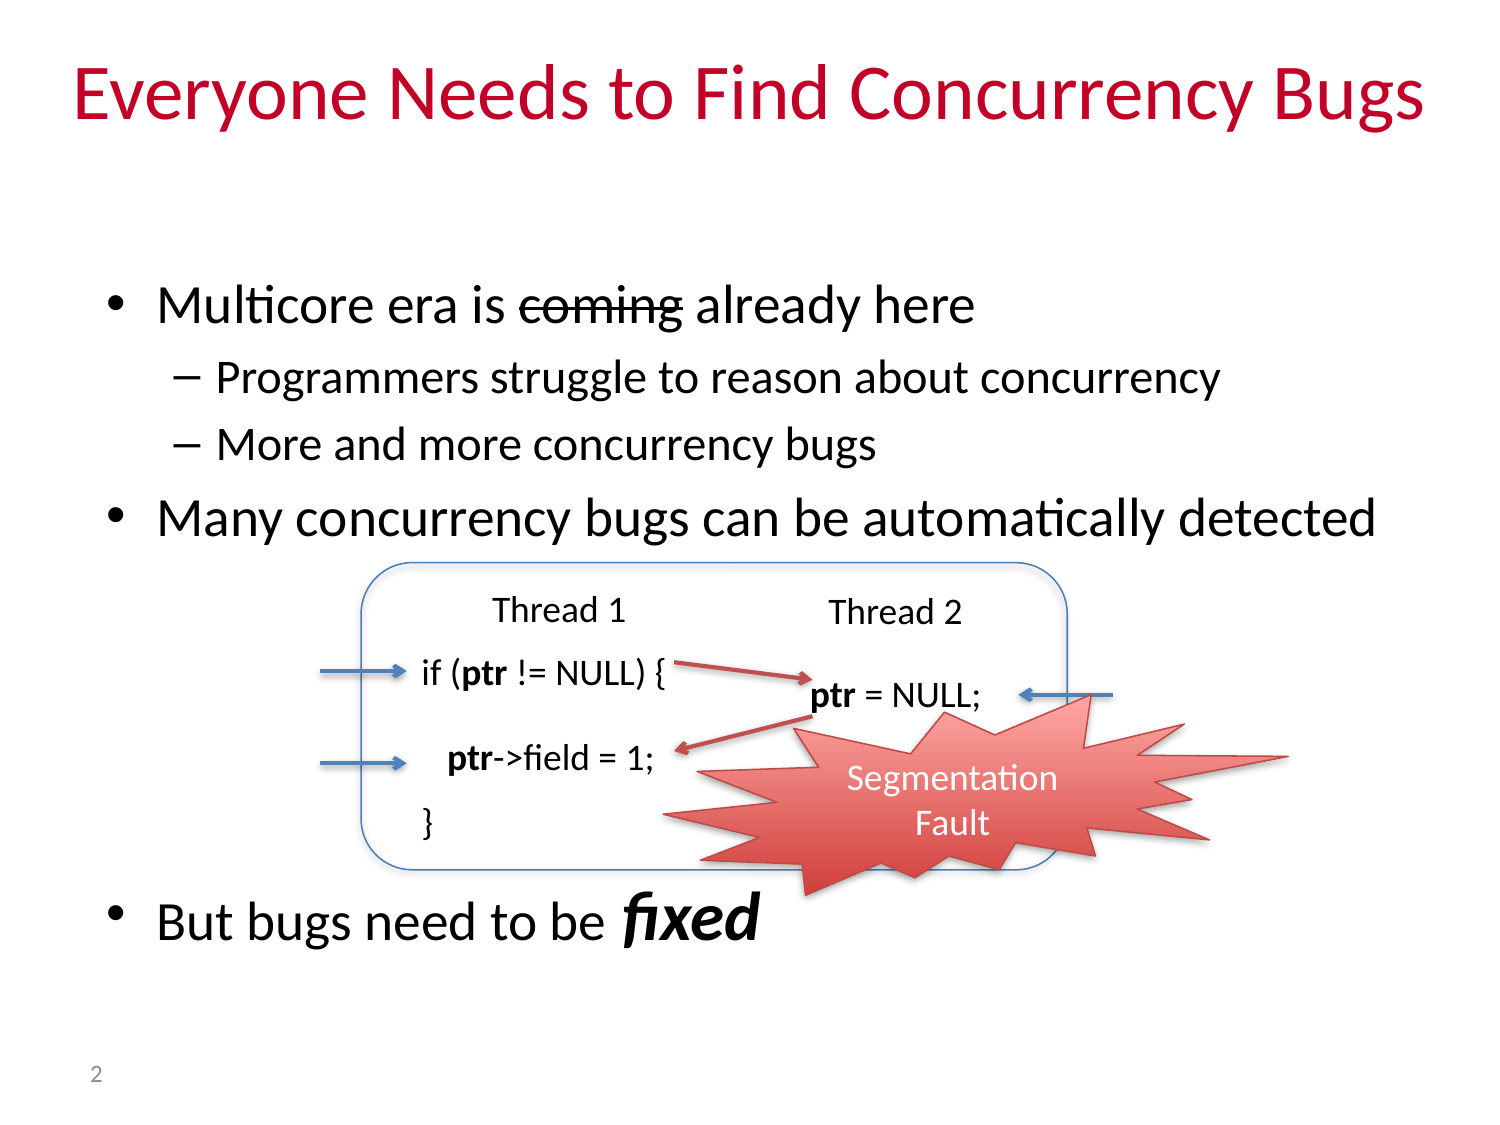

Everyone Needs to Find Concurrency Bugs
Multicore era is coming already here
Programmers struggle to reason about concurrency
More and more concurrency bugs
Many concurrency bugs can be automatically detected

But bugs need to be fixed

Thread 1
Thread 2
if (ptr != NULL) {

   ptr->field = 1;

}
ptr = NULL;

Segmentation Fault
2